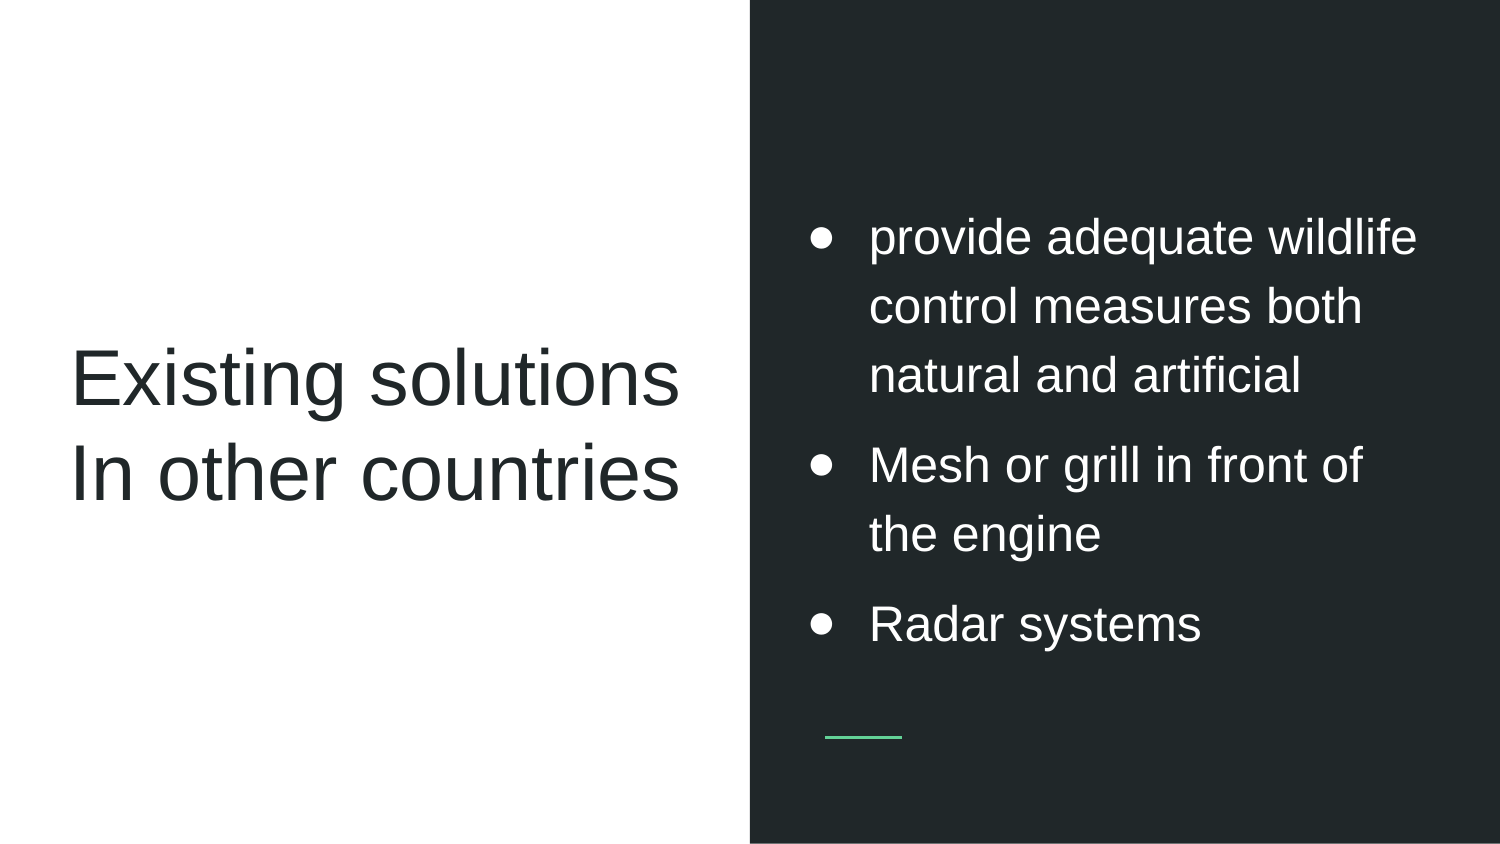

provide adequate wildlife control measures both natural and artificial
Mesh or grill in front of the engine
Radar systems

# Existing solutions
In other countries